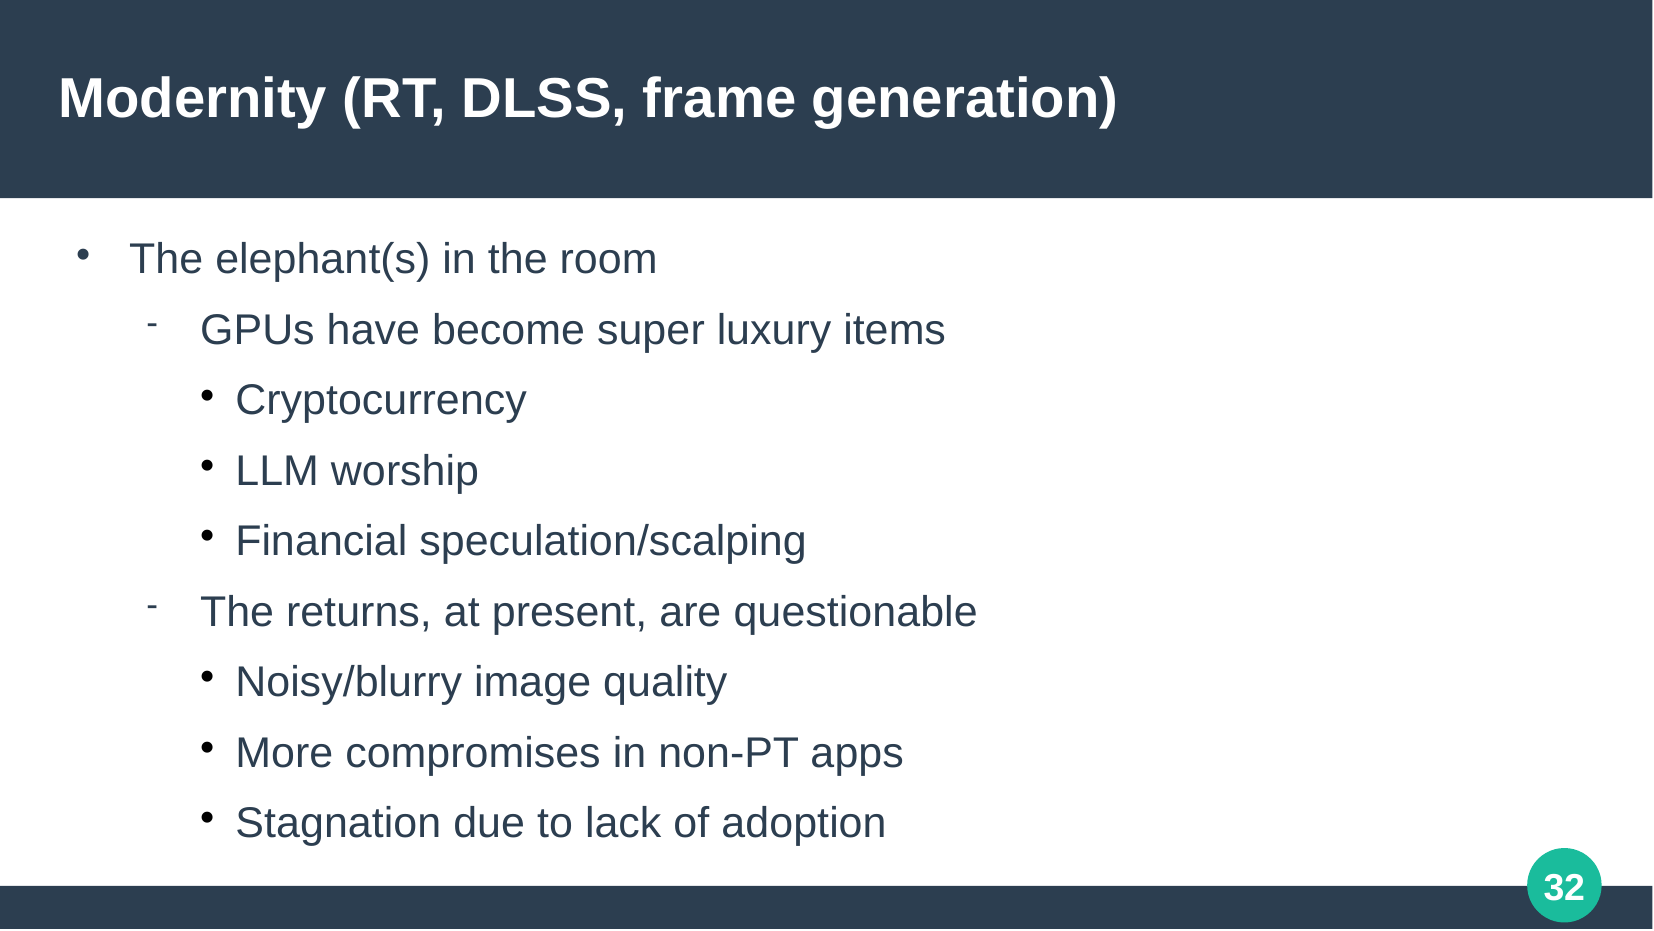

# Modernity (RT, DLSS, frame generation)
The elephant(s) in the room
GPUs have become super luxury items
Cryptocurrency
LLM worship
Financial speculation/scalping
The returns, at present, are questionable
Noisy/blurry image quality
More compromises in non-PT apps
Stagnation due to lack of adoption